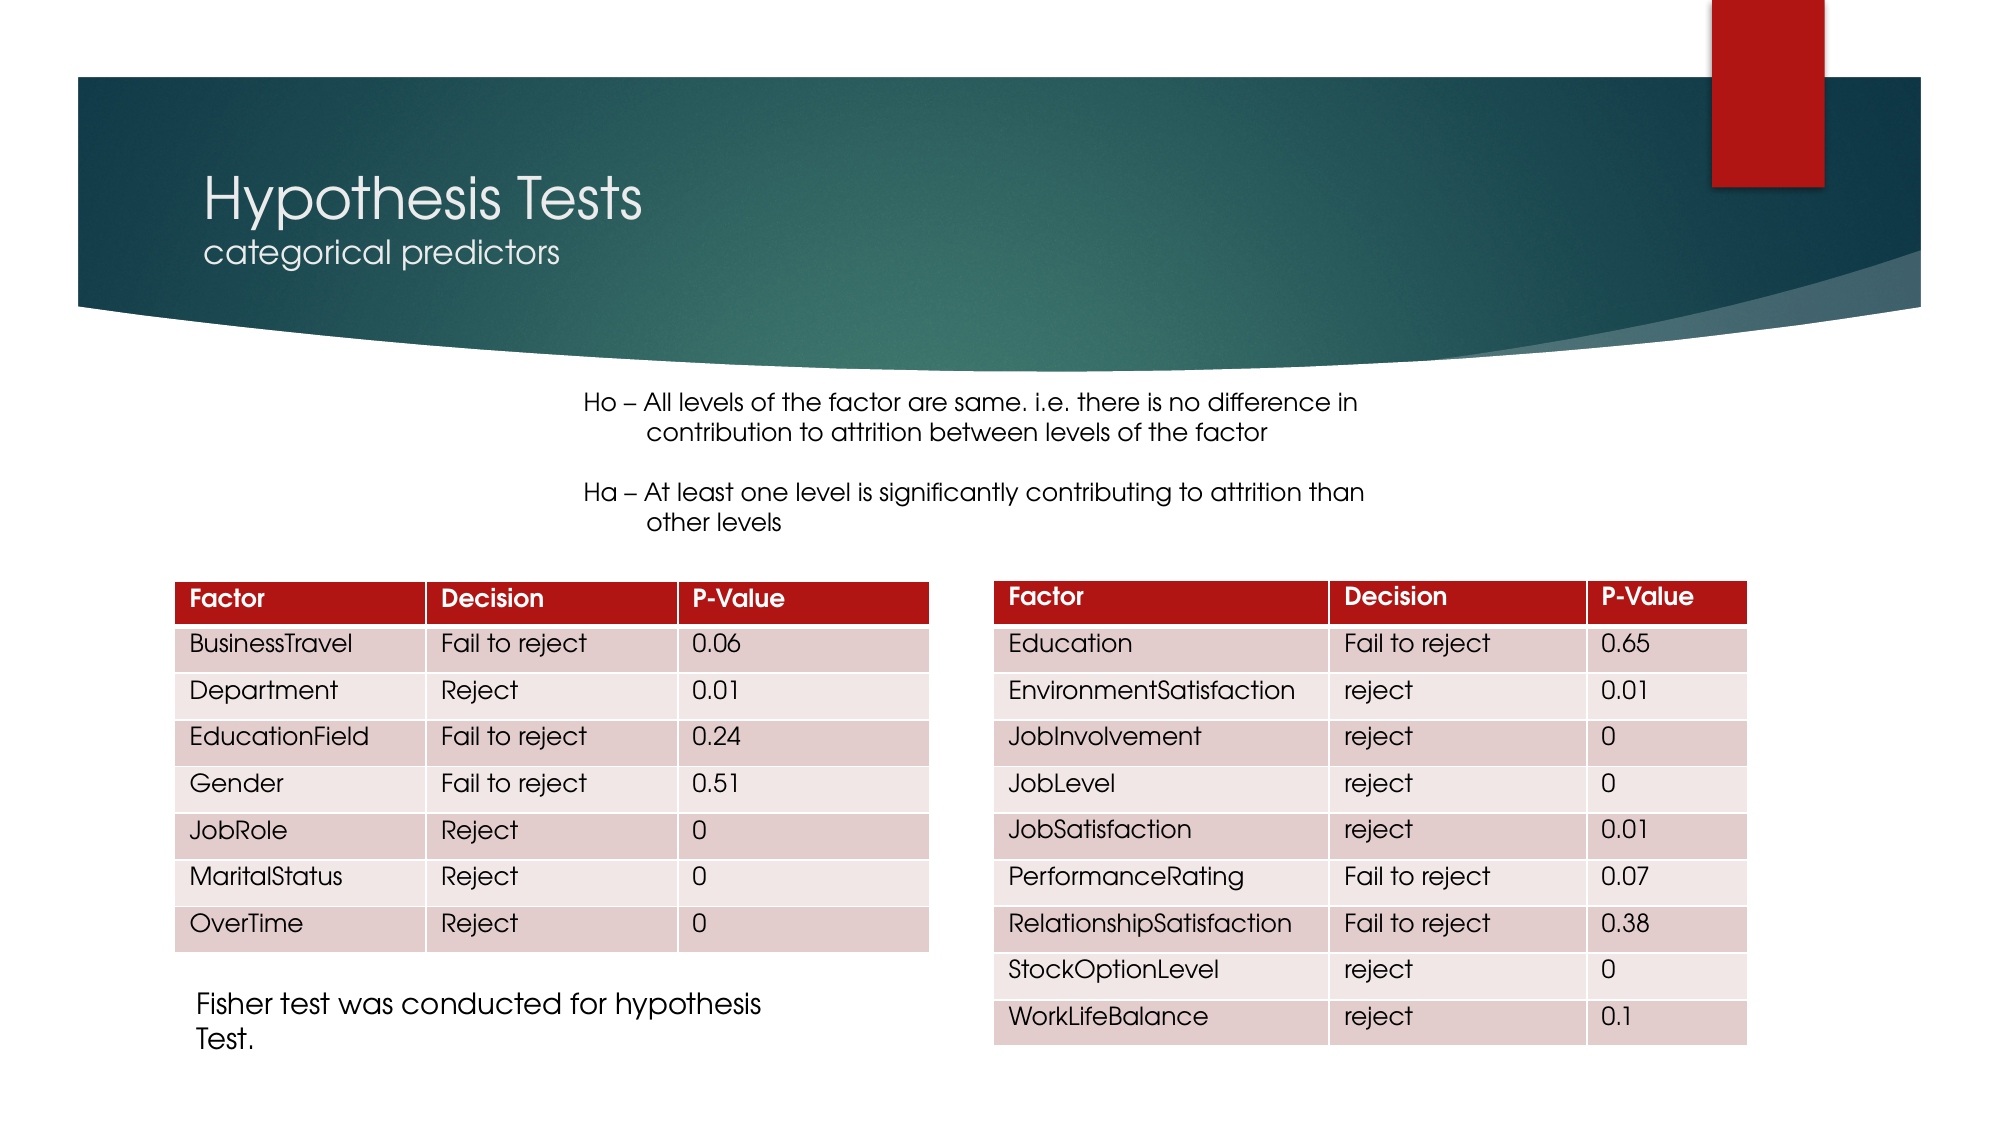

# Hypothesis Tests categorical predictors
Ho – All levels of the factor are same. i.e. there is no difference in
         contribution to attrition between levels of the factor

Ha – At least one level is significantly contributing to attrition than
         other levels
| Factor | Decision | P-Value |
| --- | --- | --- |
| Education | Fail to reject | 0.65 |
| EnvironmentSatisfaction | reject | 0.01 |
| JobInvolvement | reject | 0 |
| JobLevel | reject | 0 |
| JobSatisfaction | reject | 0.01 |
| PerformanceRating | Fail to reject | 0.07 |
| RelationshipSatisfaction | Fail to reject | 0.38 |
| StockOptionLevel | reject | 0 |
| WorkLifeBalance | reject | 0.1 |
| Factor | Decision | P-Value |
| --- | --- | --- |
| BusinessTravel | Fail to reject | 0.06 |
| Department | Reject | 0.01 |
| EducationField | Fail to reject | 0.24 |
| Gender | Fail to reject | 0.51 |
| JobRole | Reject | 0 |
| MaritalStatus | Reject | 0 |
| OverTime | Reject | 0 |
Fisher test was conducted for hypothesis
Test.